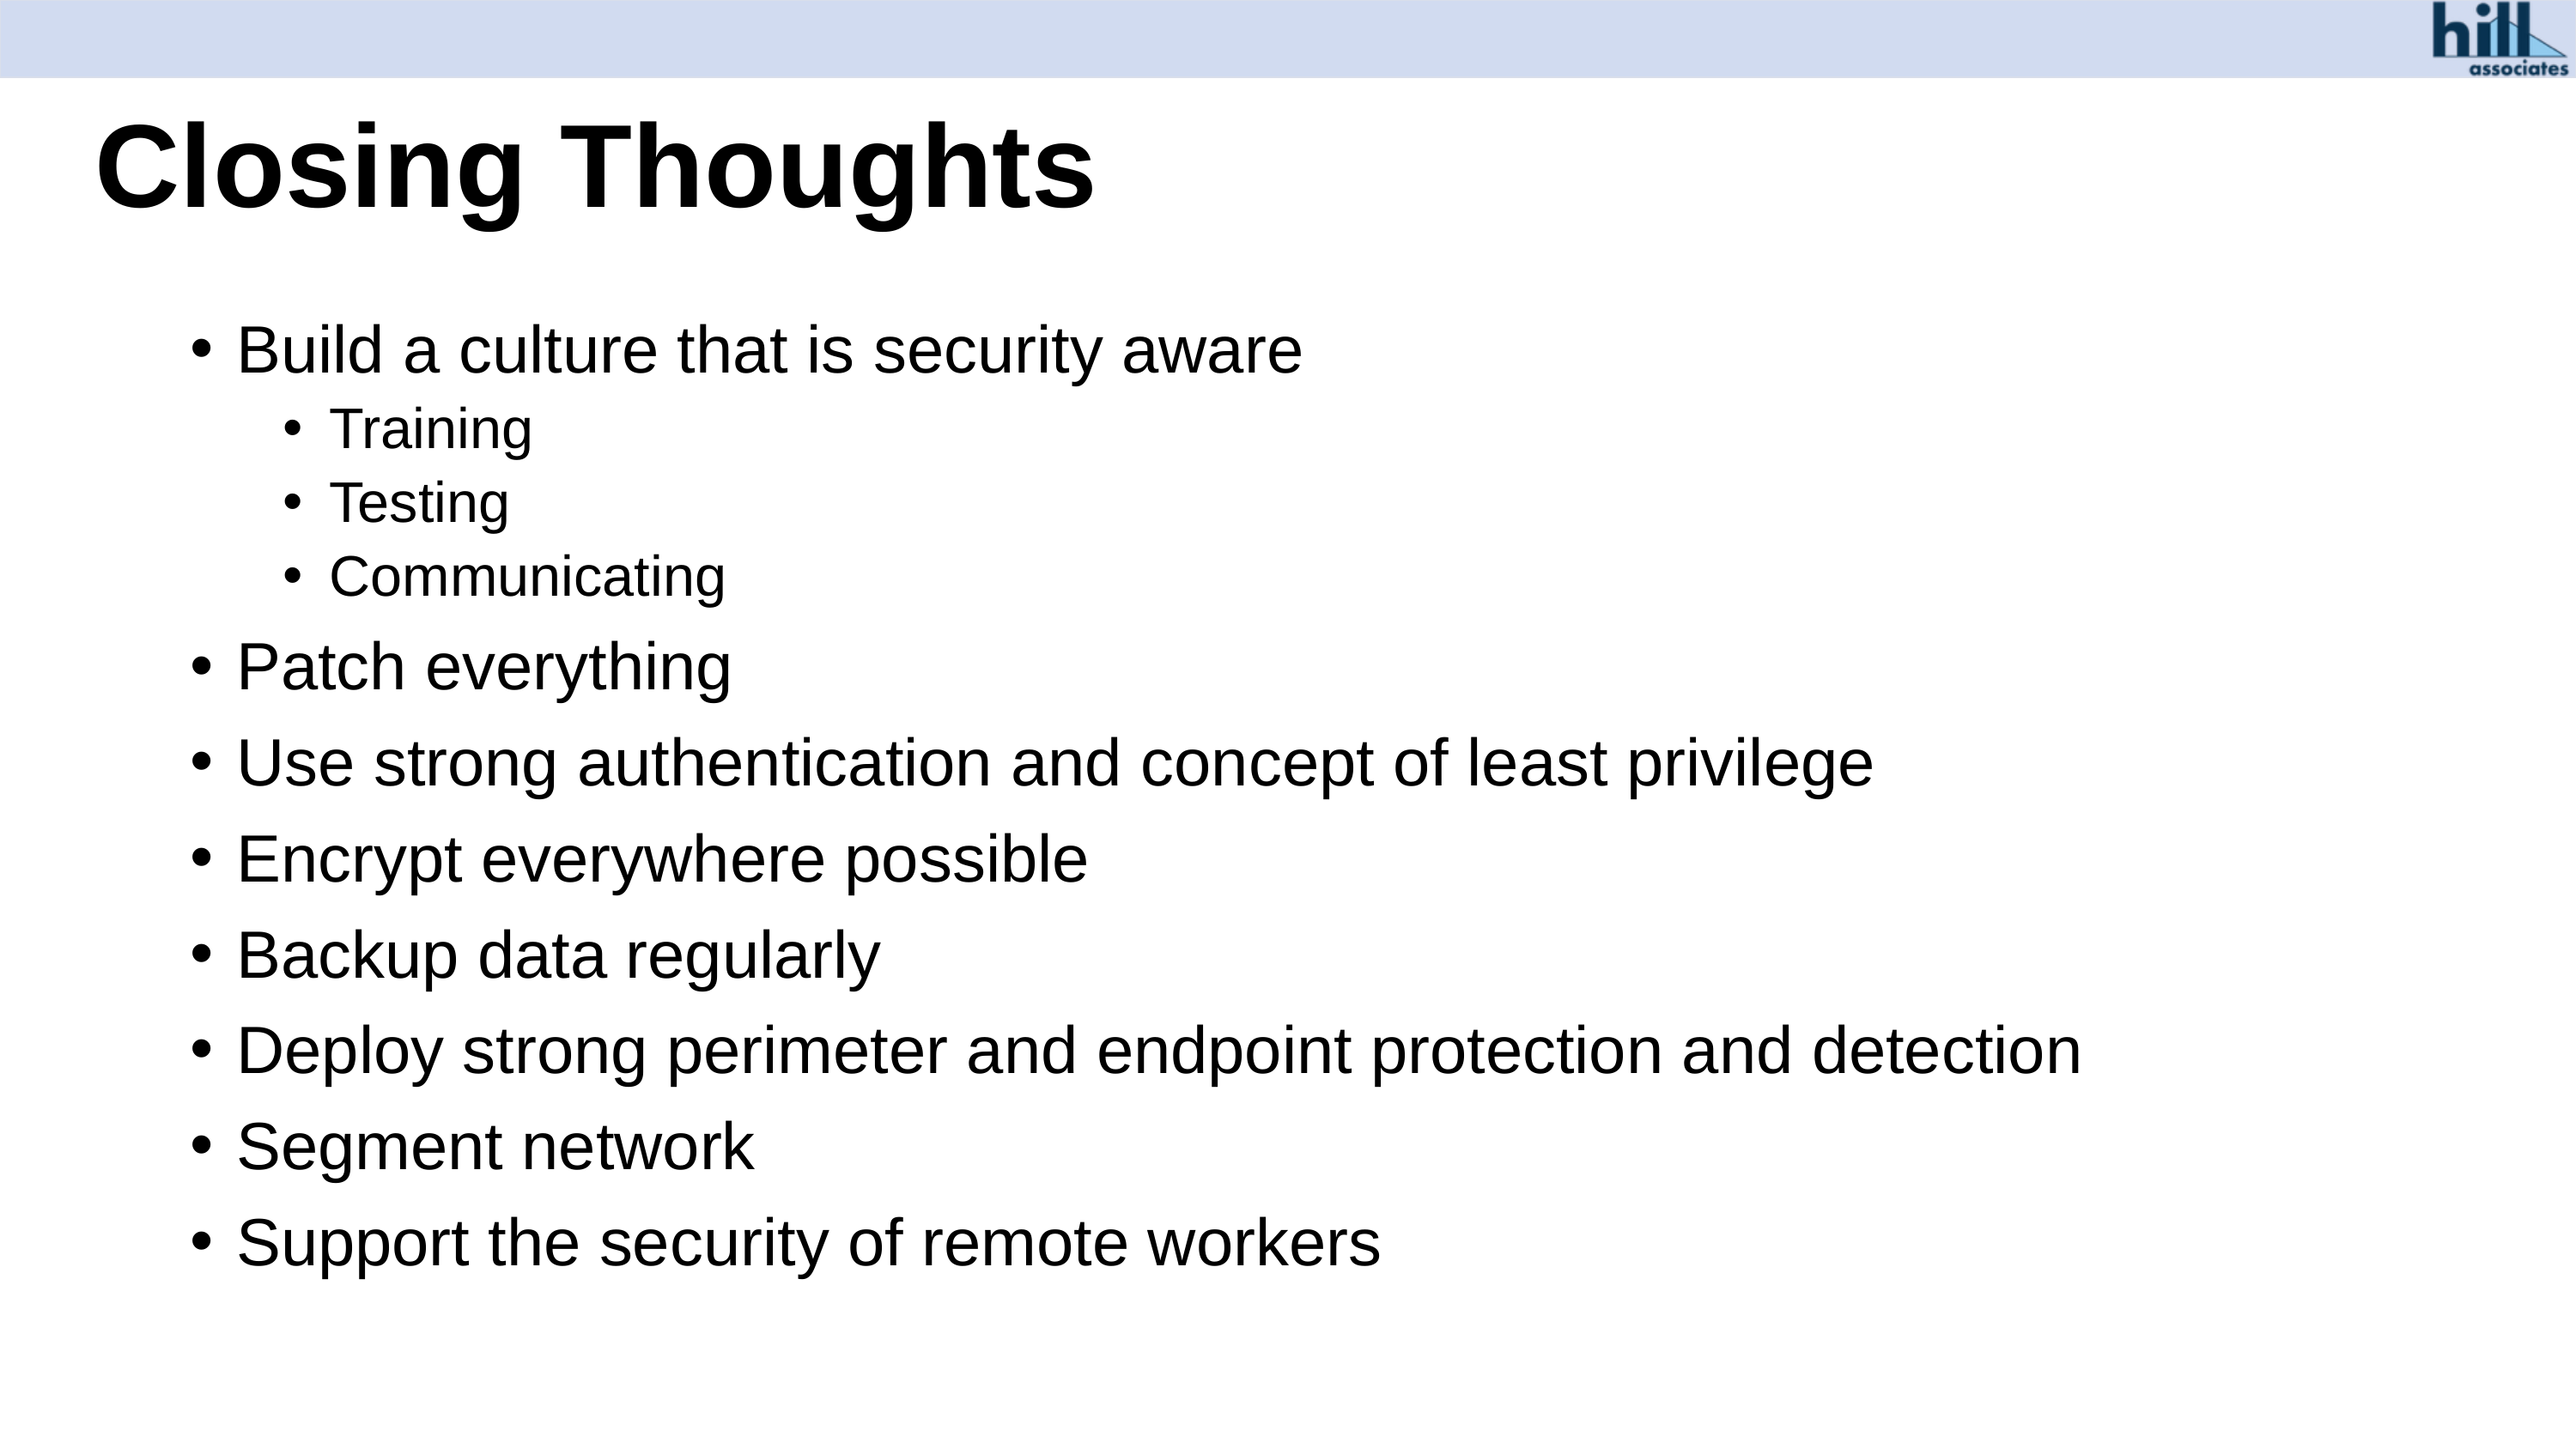

# Closing Thoughts
Build a culture that is security aware
Training
Testing
Communicating
Patch everything
Use strong authentication and concept of least privilege
Encrypt everywhere possible
Backup data regularly
Deploy strong perimeter and endpoint protection and detection
Segment network
Support the security of remote workers